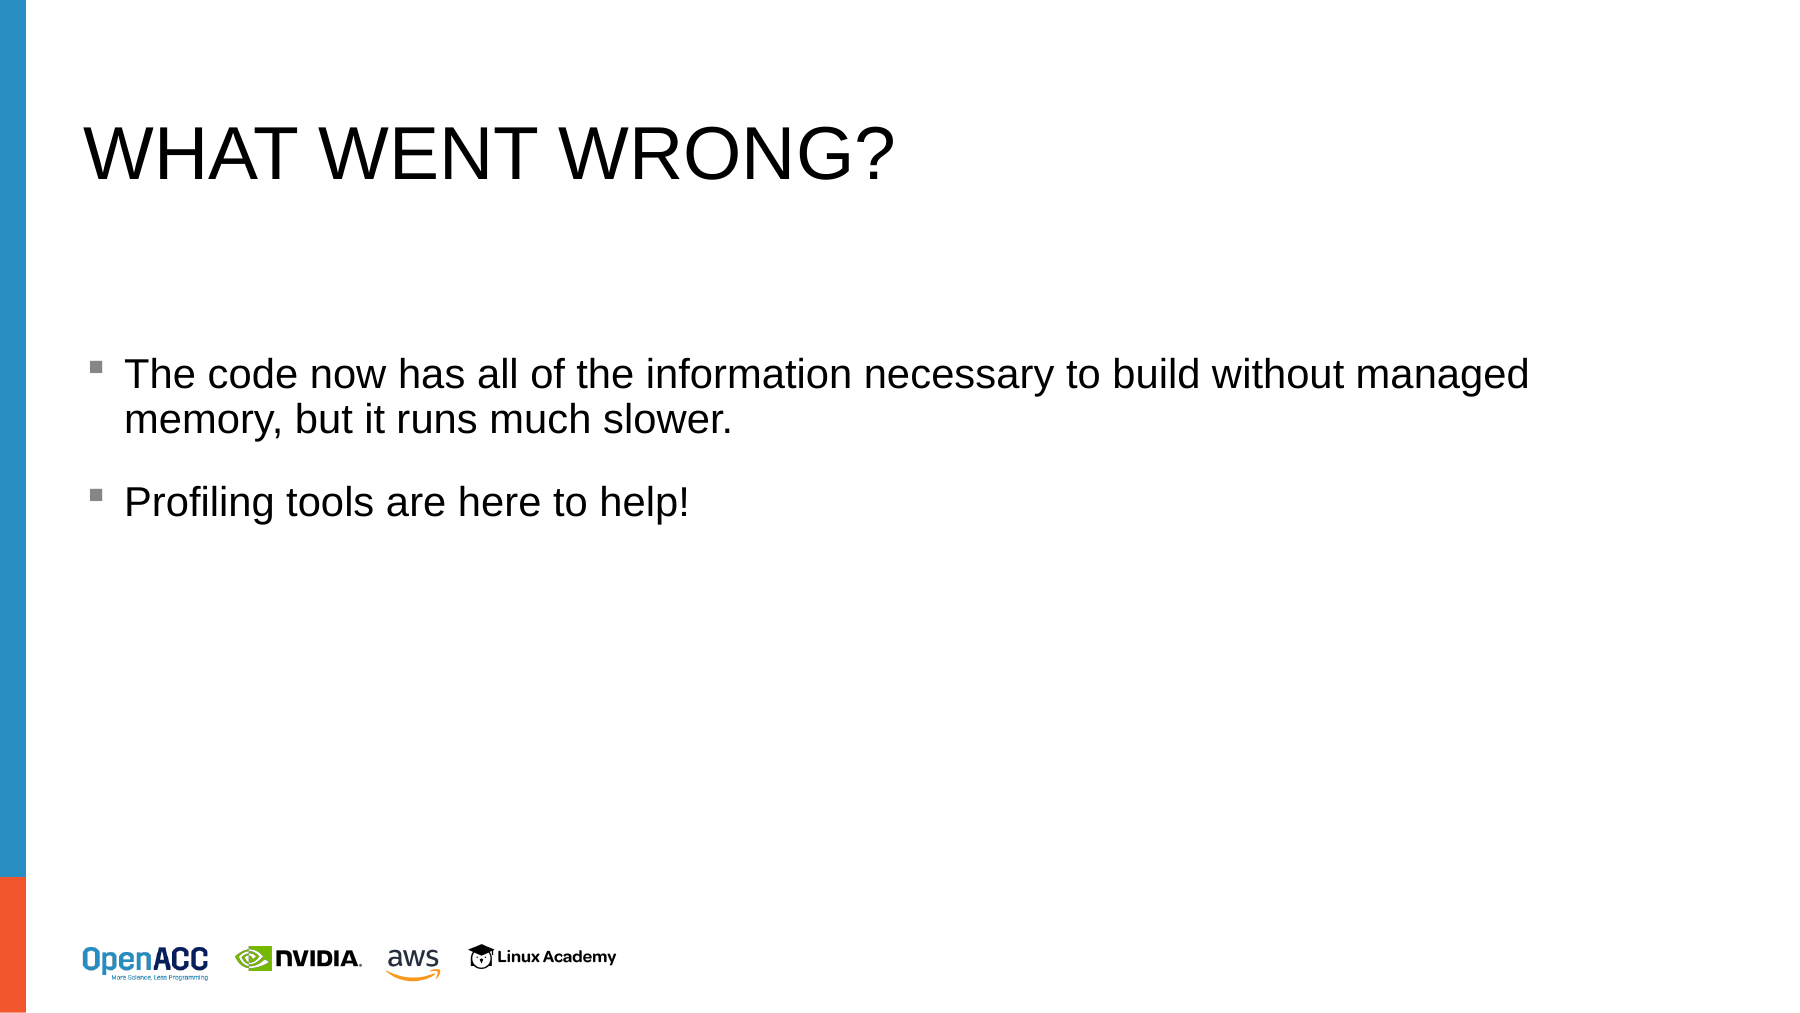

# What went Wrong?

The code now has all of the information necessary to build without managed memory, but it runs much slower.
Profiling tools are here to help!